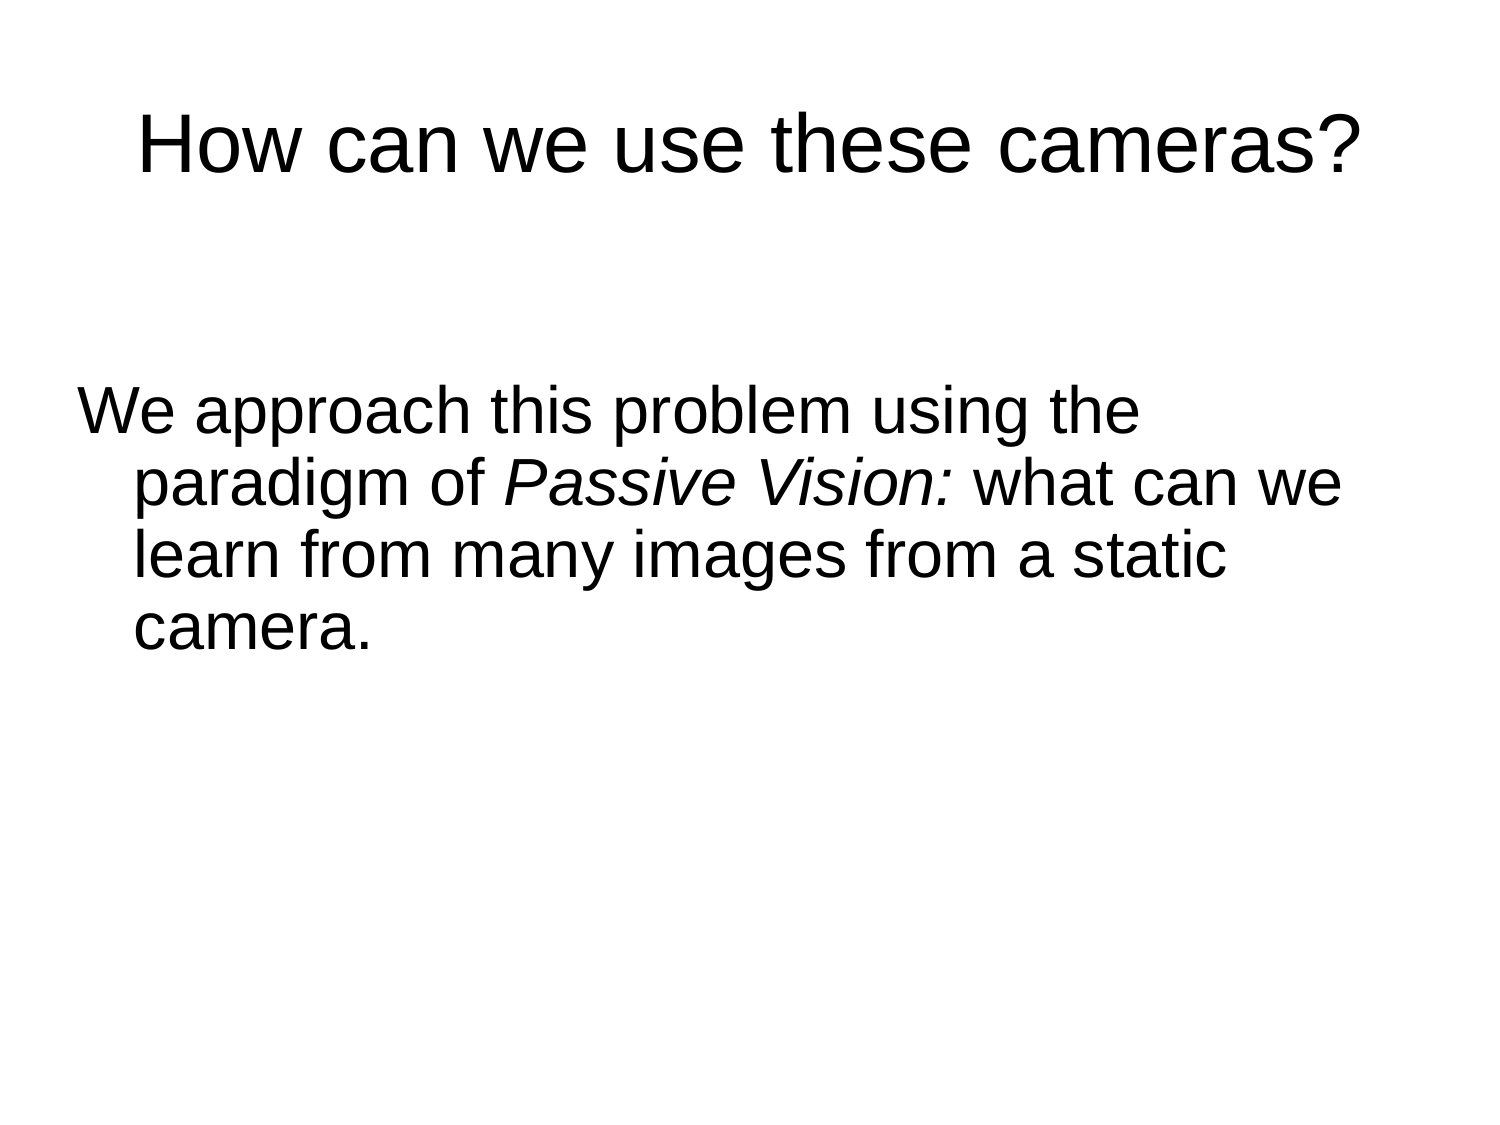

# How can we use these cameras?

We approach this problem using the paradigm of Passive Vision: what can we learn from many images from a static camera.